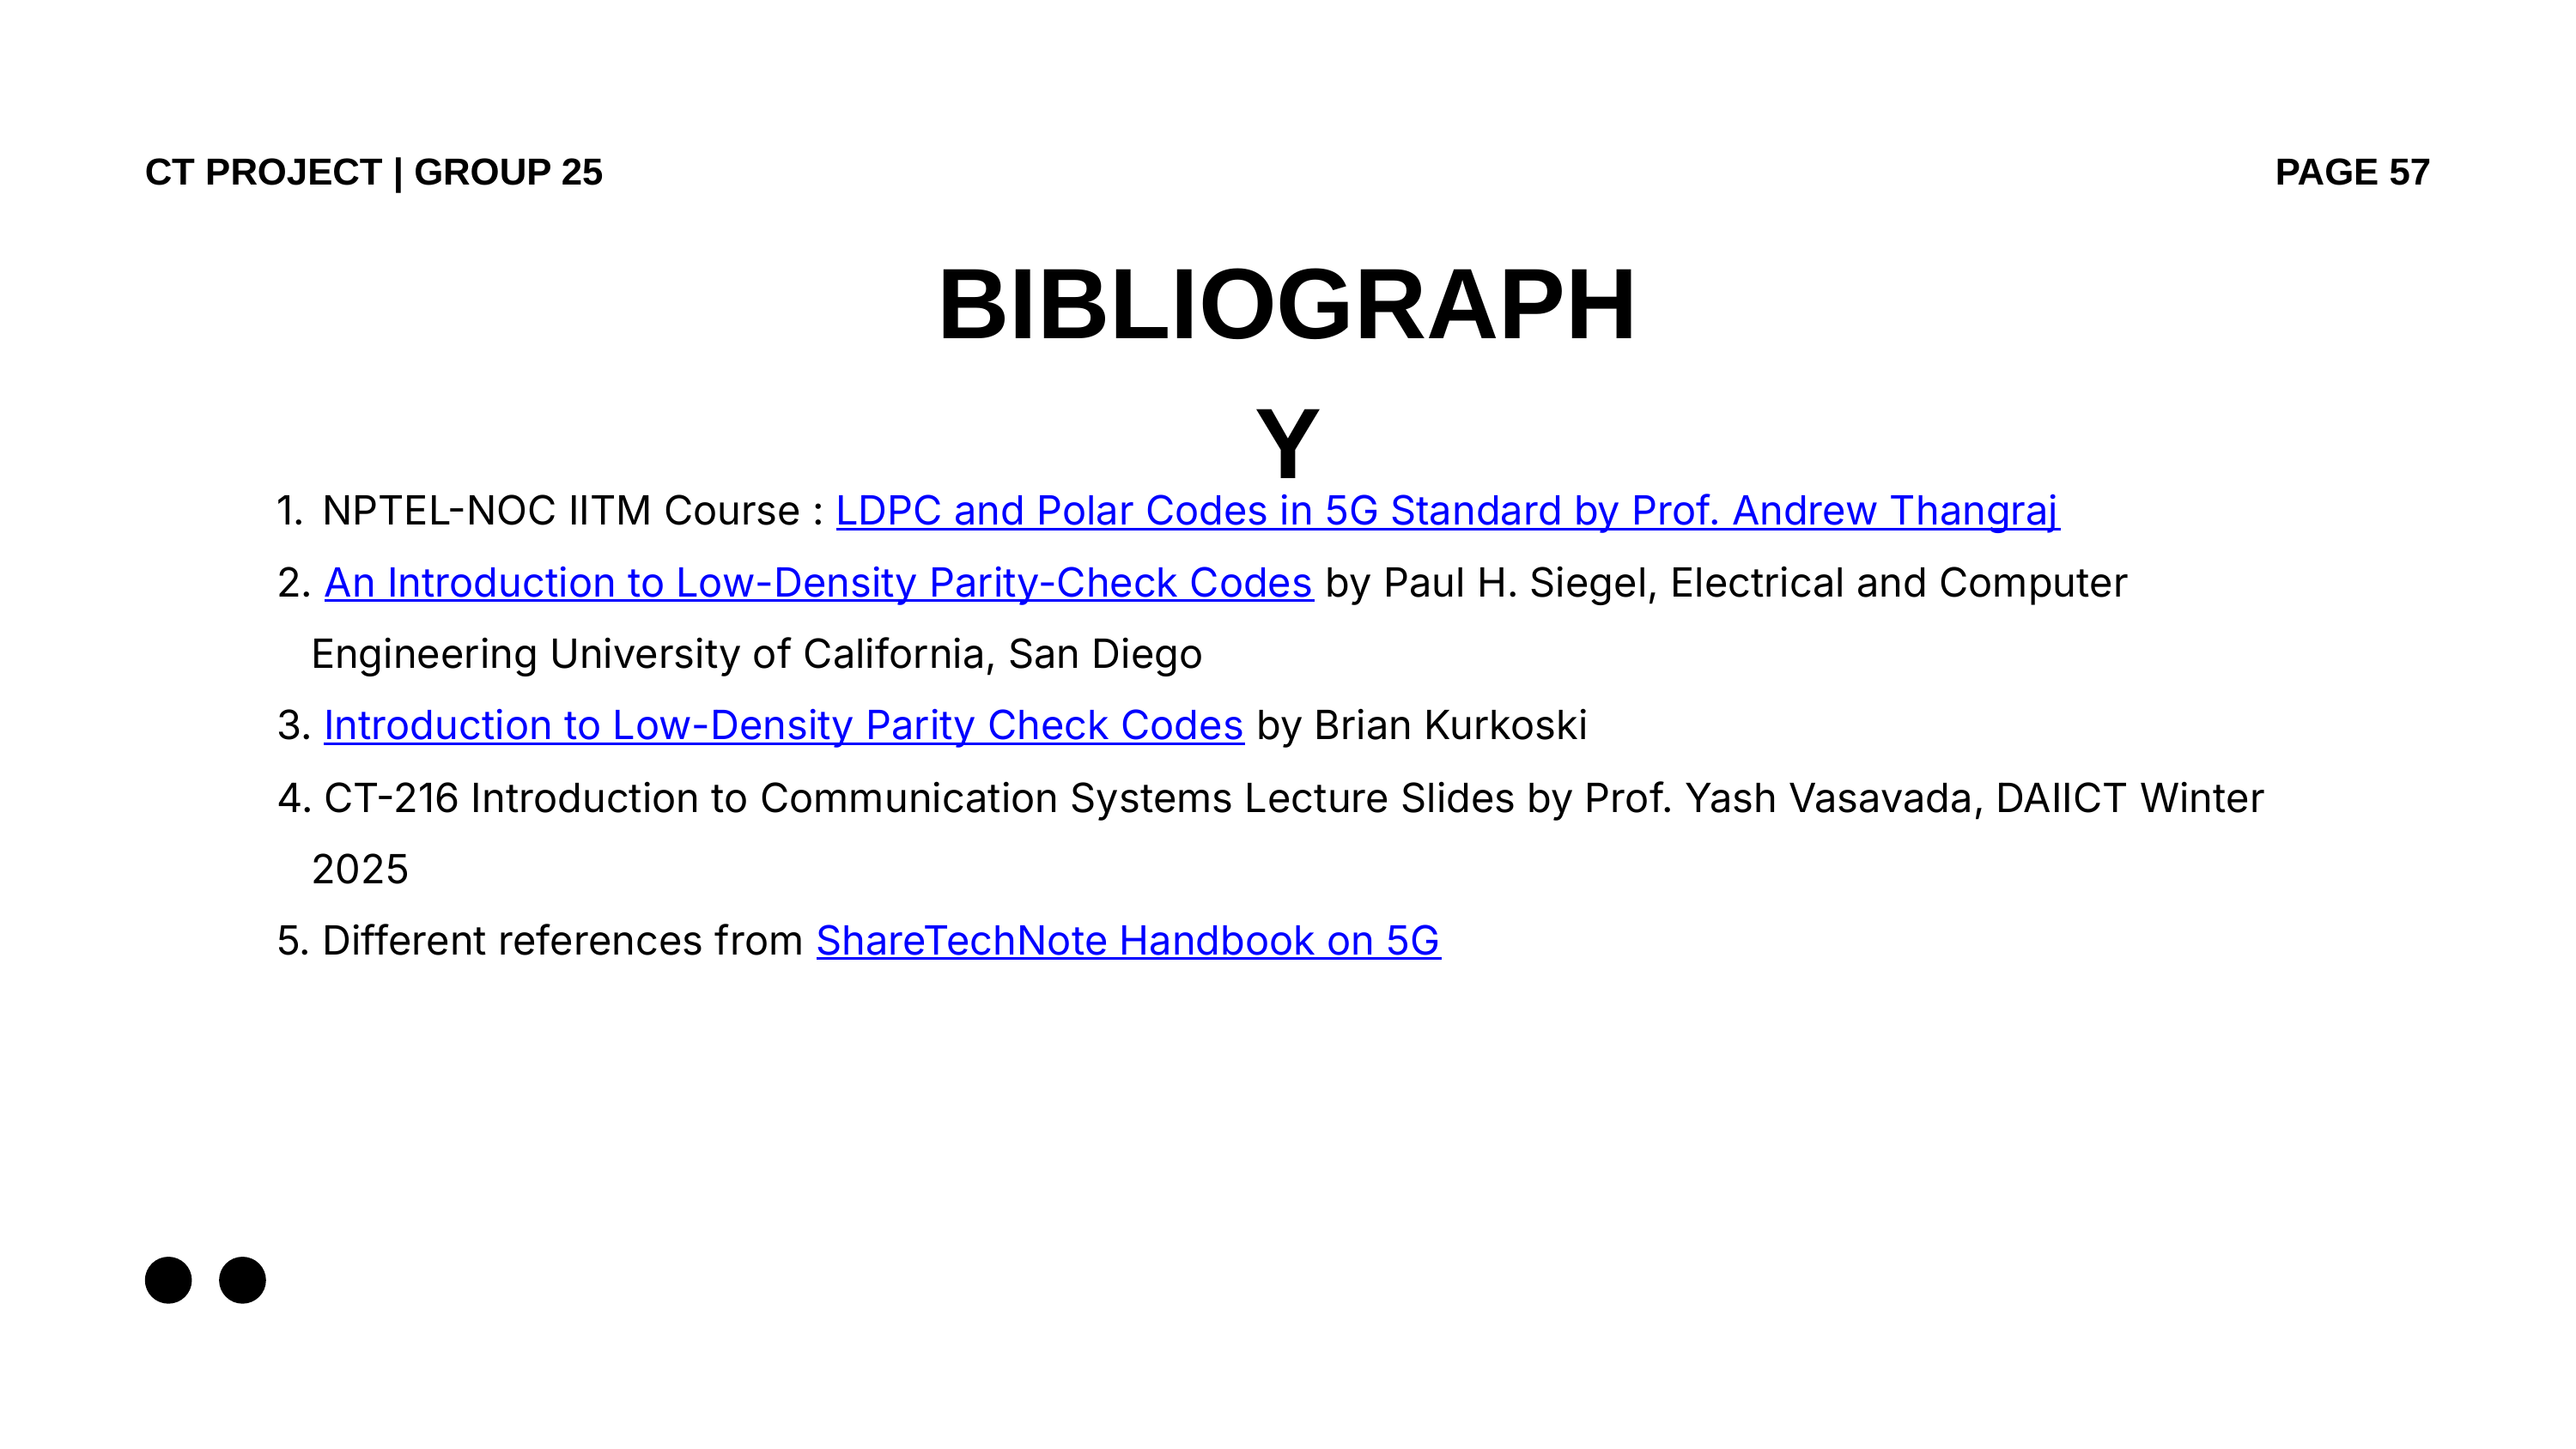

CT PROJECT | GROUP 25
PAGE 57
BIBLIOGRAPHY
 NPTEL-NOC IITM Course : LDPC and Polar Codes in 5G Standard by Prof. Andrew Thangraj
 An Introduction to Low-Density Parity-Check Codes by Paul H. Siegel, Electrical and Computer  Engineering University of California, San Diego
 Introduction to Low-Density Parity Check Codes by Brian Kurkoski
 CT-216 Introduction to Communication Systems Lecture Slides by Prof. Yash Vasavada, DAIICT Winter 2025
 Different references from ShareTechNote Handbook on 5G